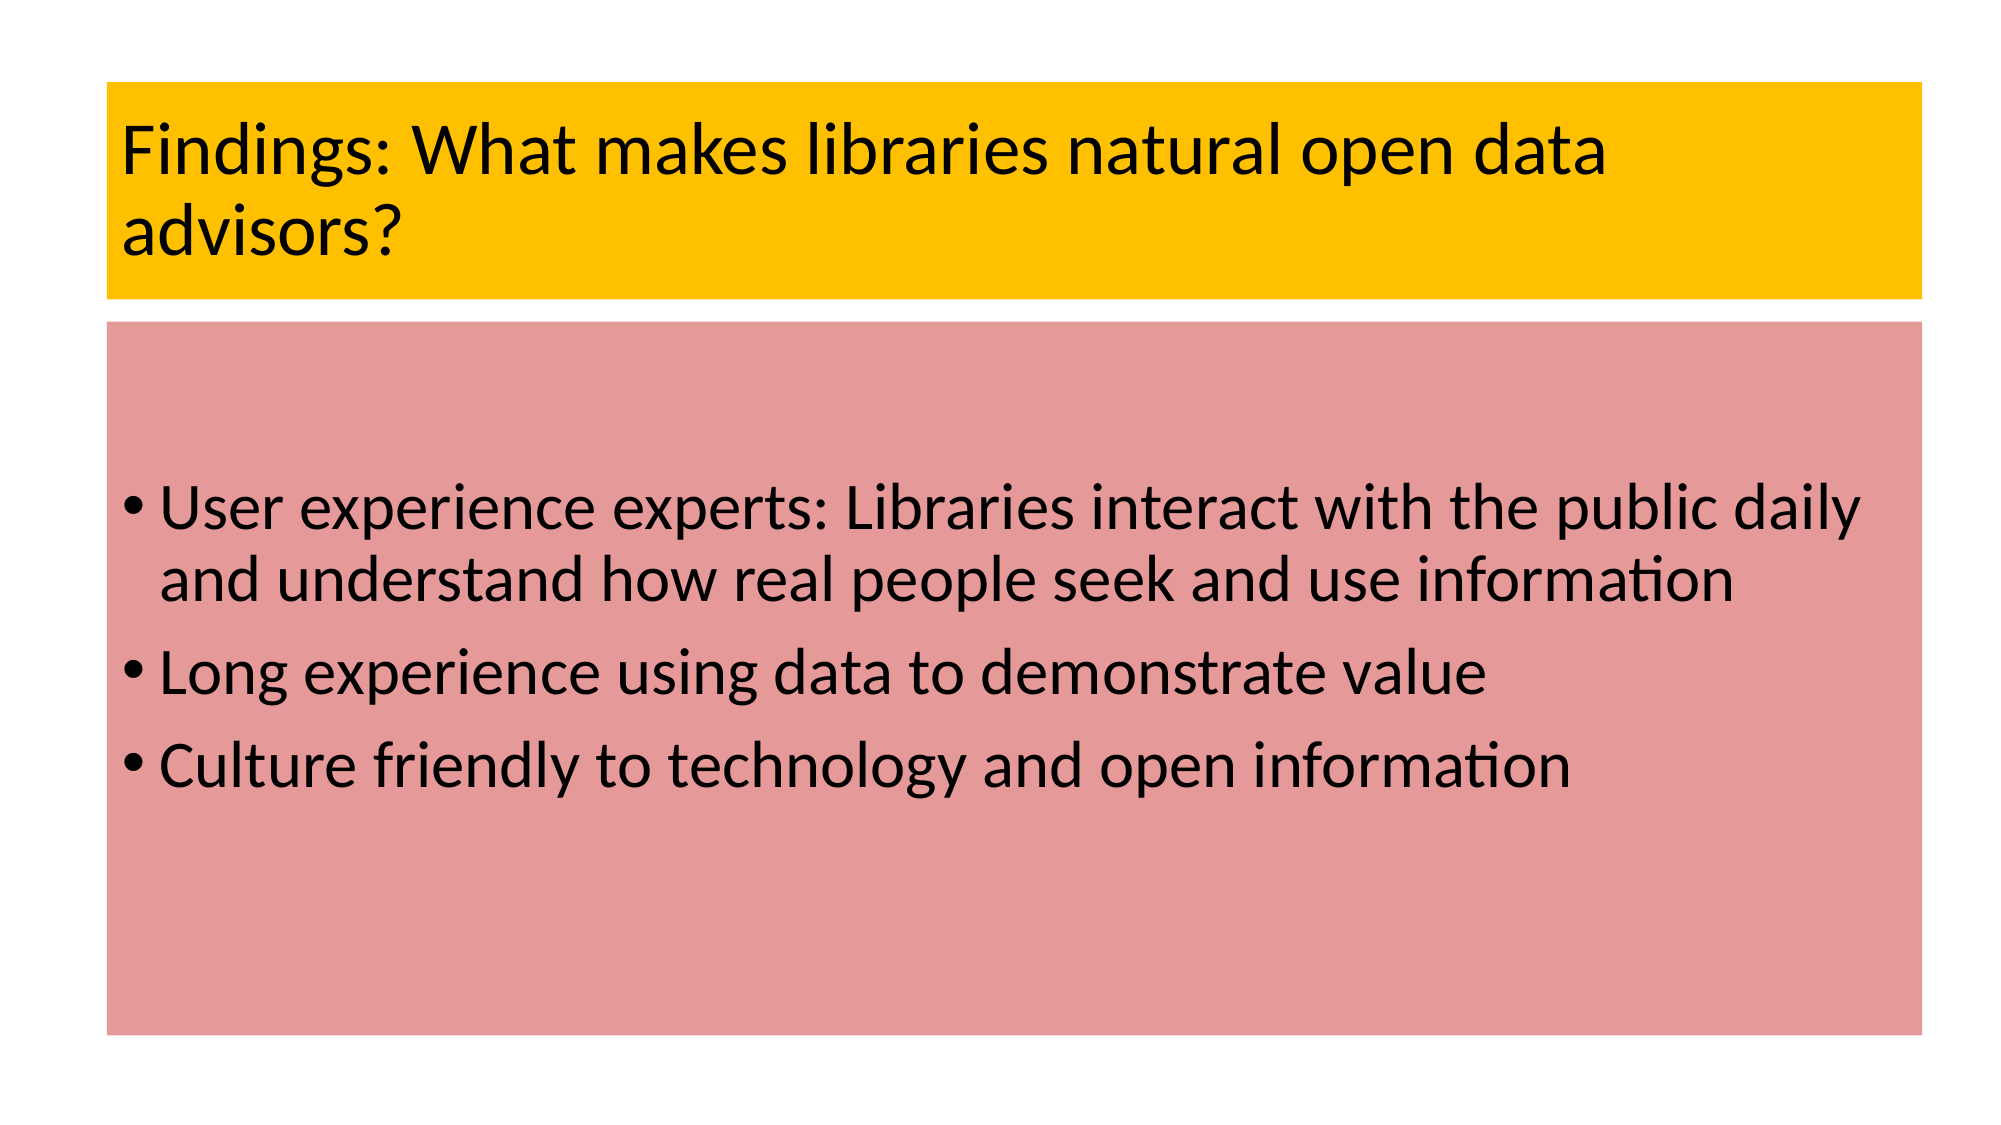

# Findings: What makes libraries natural open data advisors?
User experience experts: Libraries interact with the public daily and understand how real people seek and use information
Long experience using data to demonstrate value
Culture friendly to technology and open information